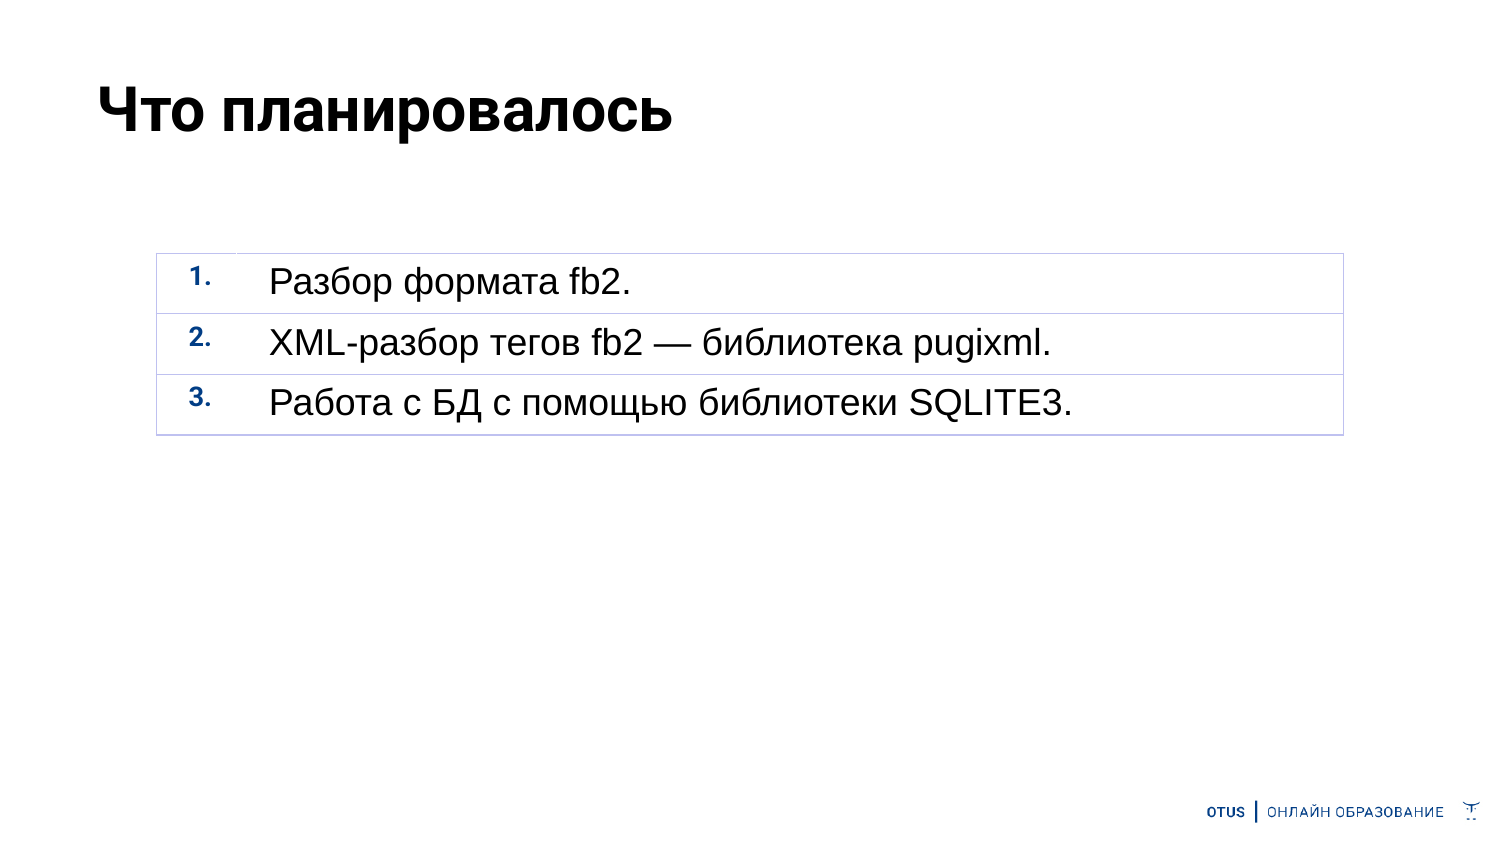

# Что планировалось
| 1. | Разбор формата fb2. |
| --- | --- |
| 2. | XML-разбор тегов fb2 — библиотека pugixml. |
| 3. | Работа с БД с помощью библиотеки SQLITE3. |